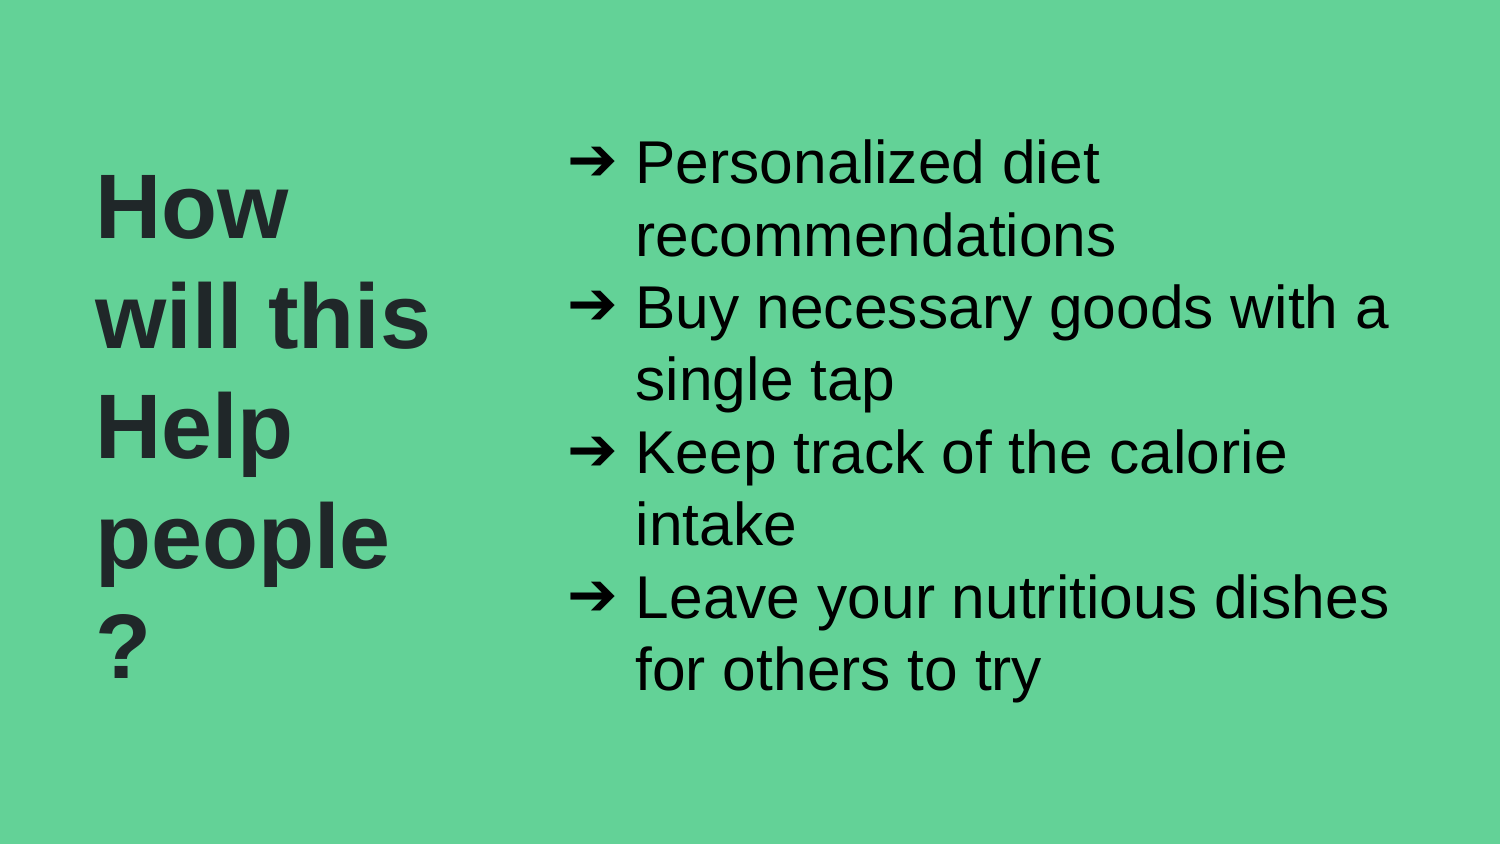

# How
will this
Help
people?
Personalized diet recommendations
Buy necessary goods with a single tap
Keep track of the calorie intake
Leave your nutritious dishes for others to try